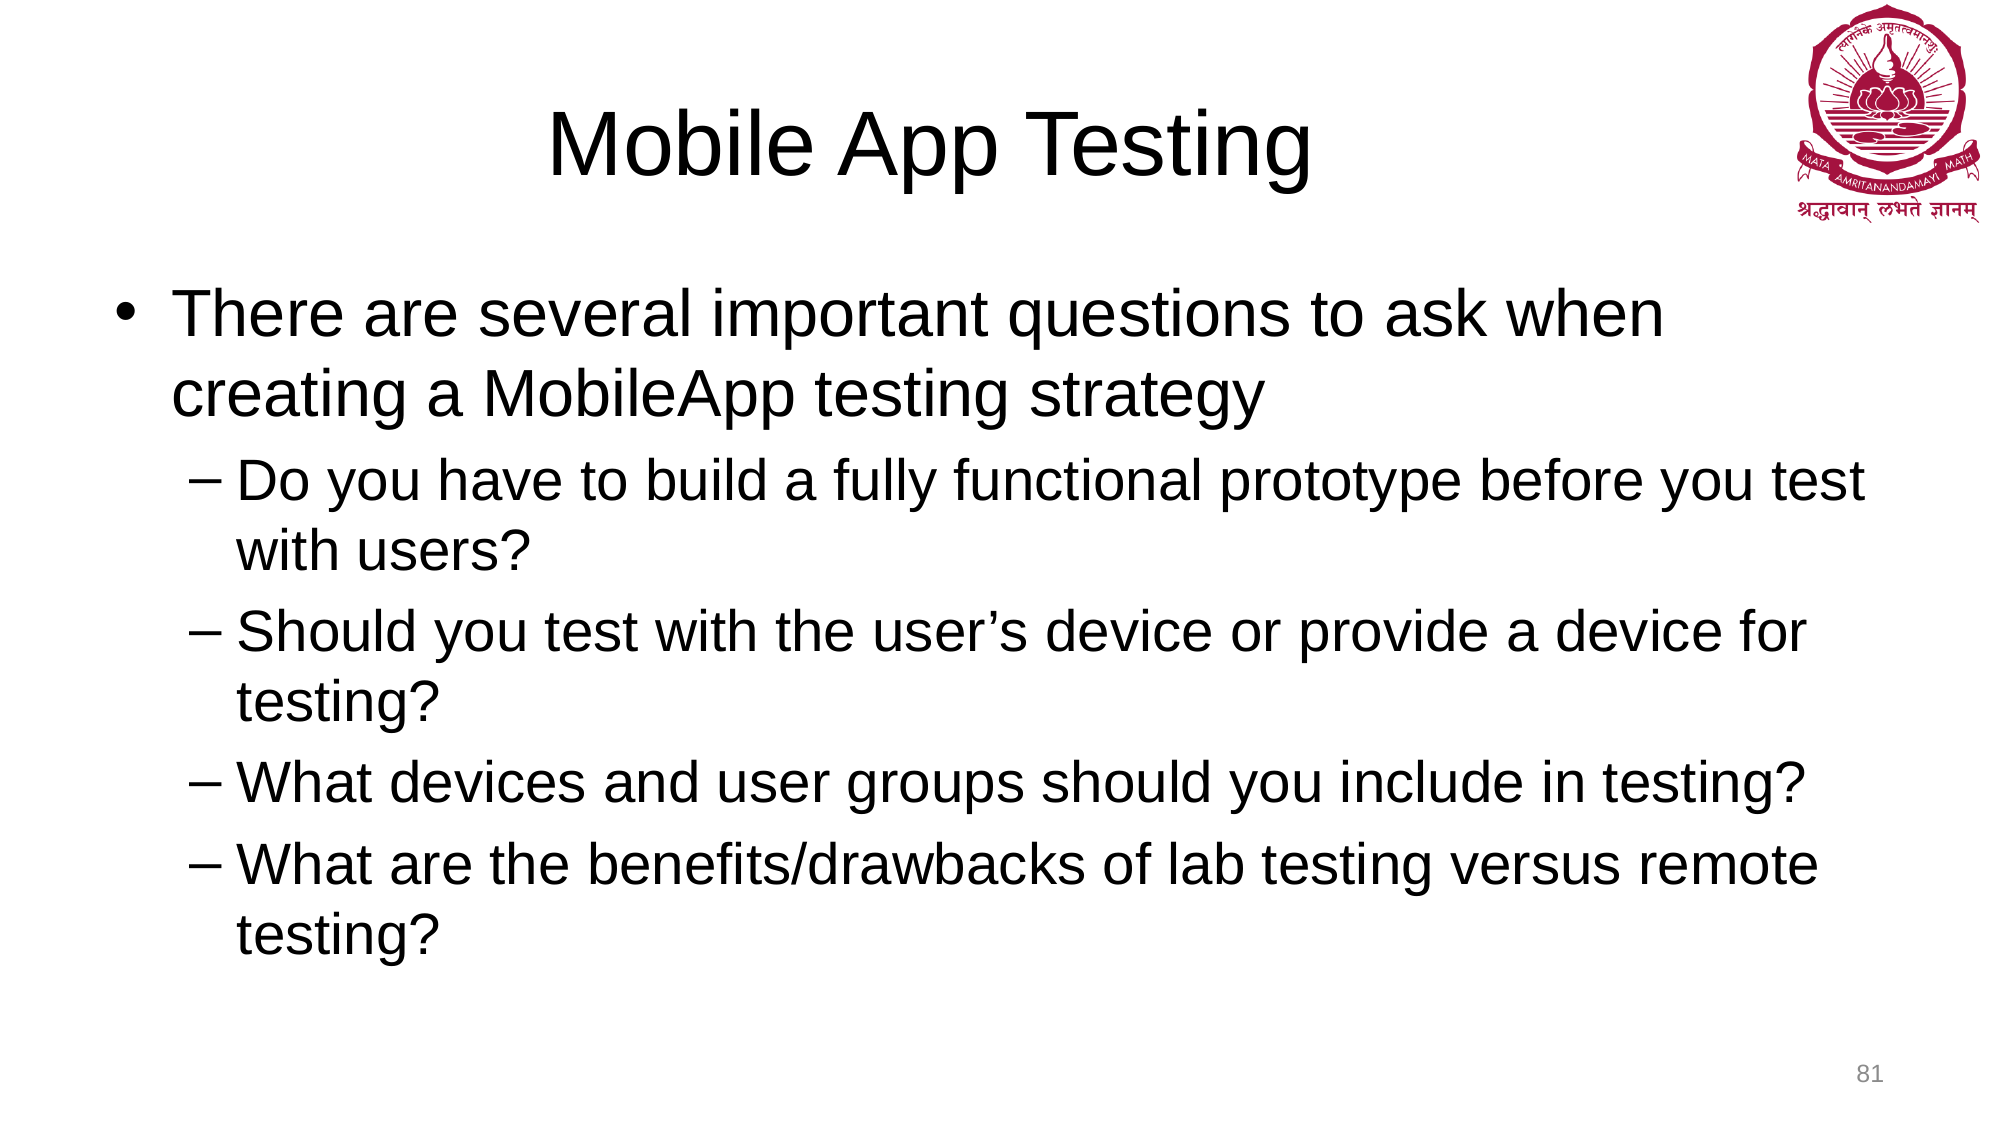

# Mobile App Testing
There are several important questions to ask when creating a MobileApp testing strategy
Do you have to build a fully functional prototype before you test with users?
Should you test with the user’s device or provide a device for testing?
What devices and user groups should you include in testing?
What are the benefits/drawbacks of lab testing versus remote testing?
81